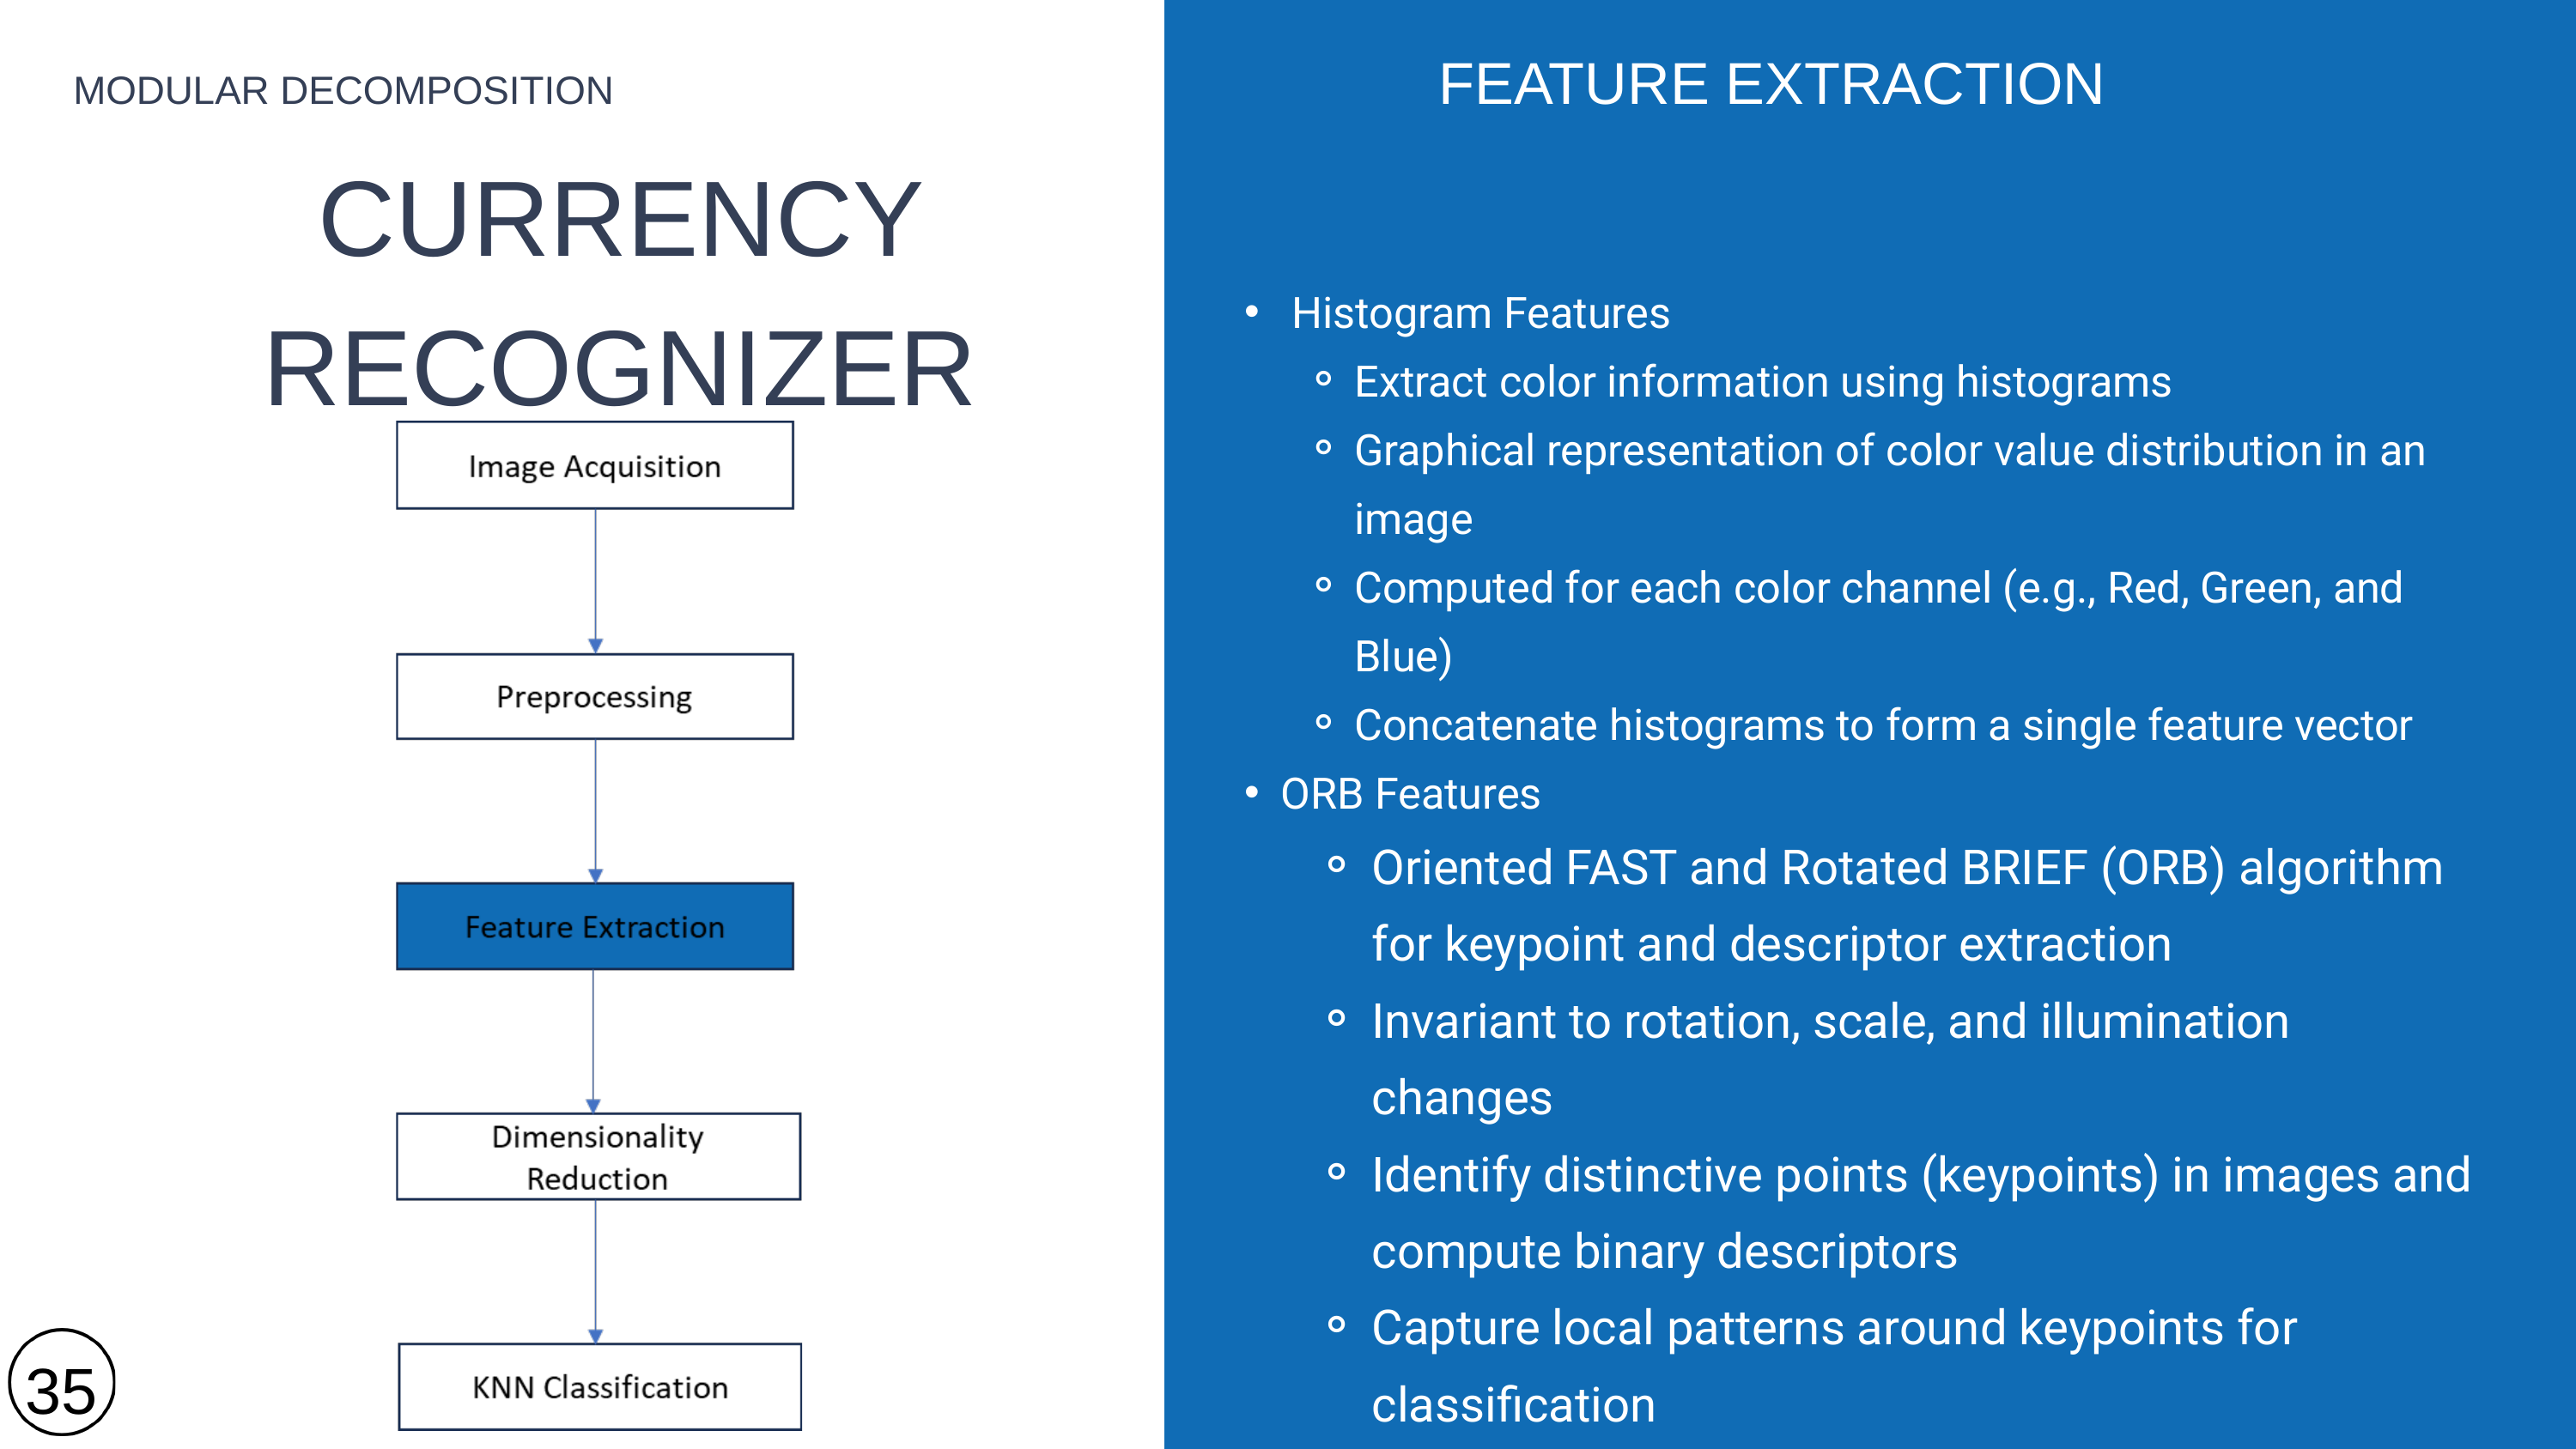

FEATURE EXTRACTION

MODULAR DECOMPOSITION
CURRENCY RECOGNIZER
 Histogram Features
Extract color information using histograms
Graphical representation of color value distribution in an image
Computed for each color channel (e.g., Red, Green, and Blue)
Concatenate histograms to form a single feature vector
ORB Features
Oriented FAST and Rotated BRIEF (ORB) algorithm for keypoint and descriptor extraction
Invariant to rotation, scale, and illumination changes
Identify distinctive points (keypoints) in images and compute binary descriptors
Capture local patterns around keypoints for classification

35